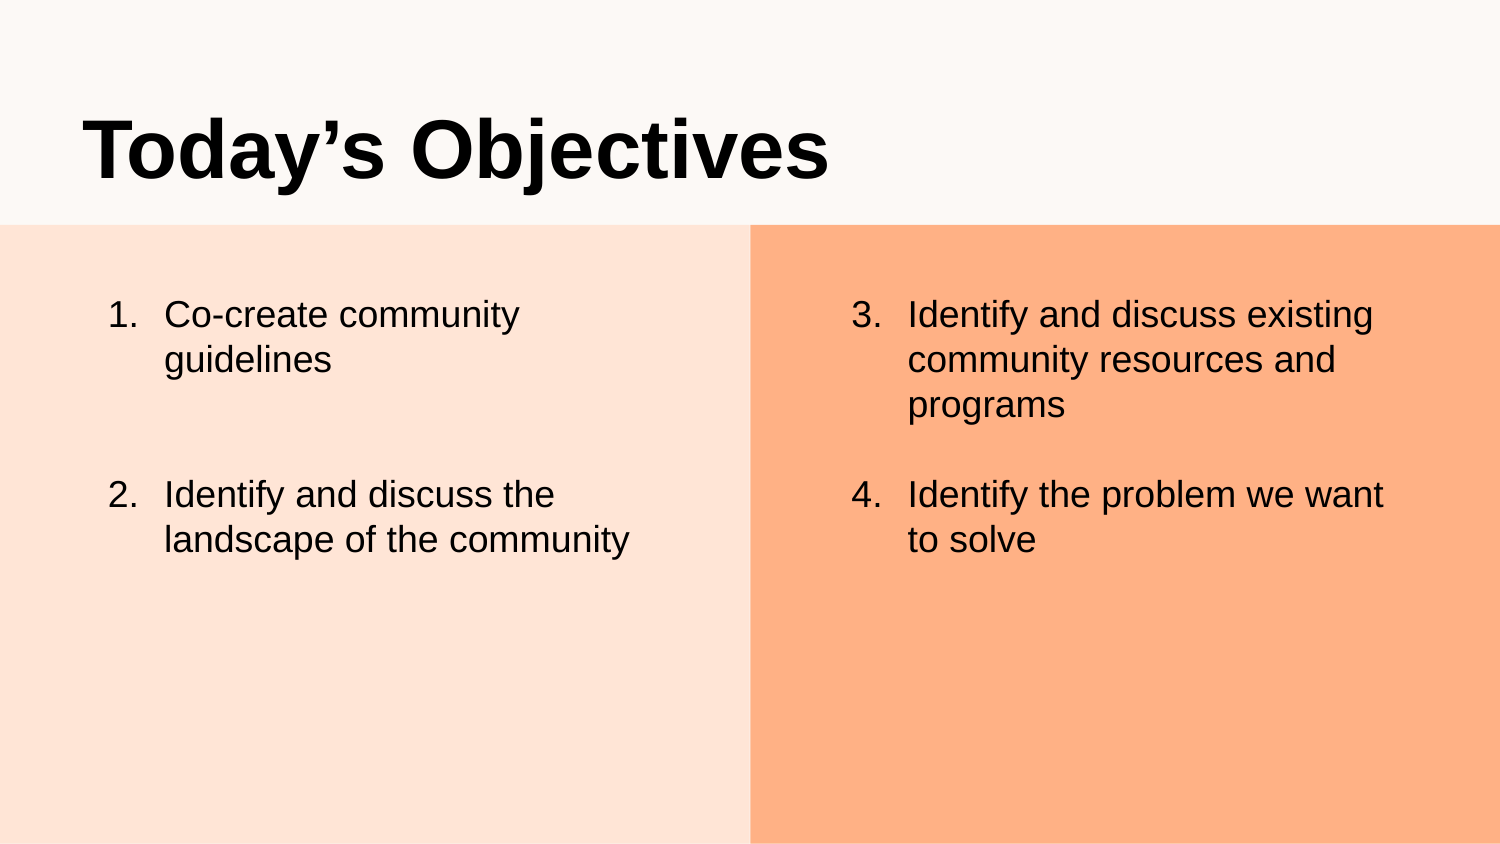

# Today’s Objectives
Co-create community guidelines

Identify and discuss the landscape of the community

Identify and discuss existing community resources and programs

Identify the problem we want to solve